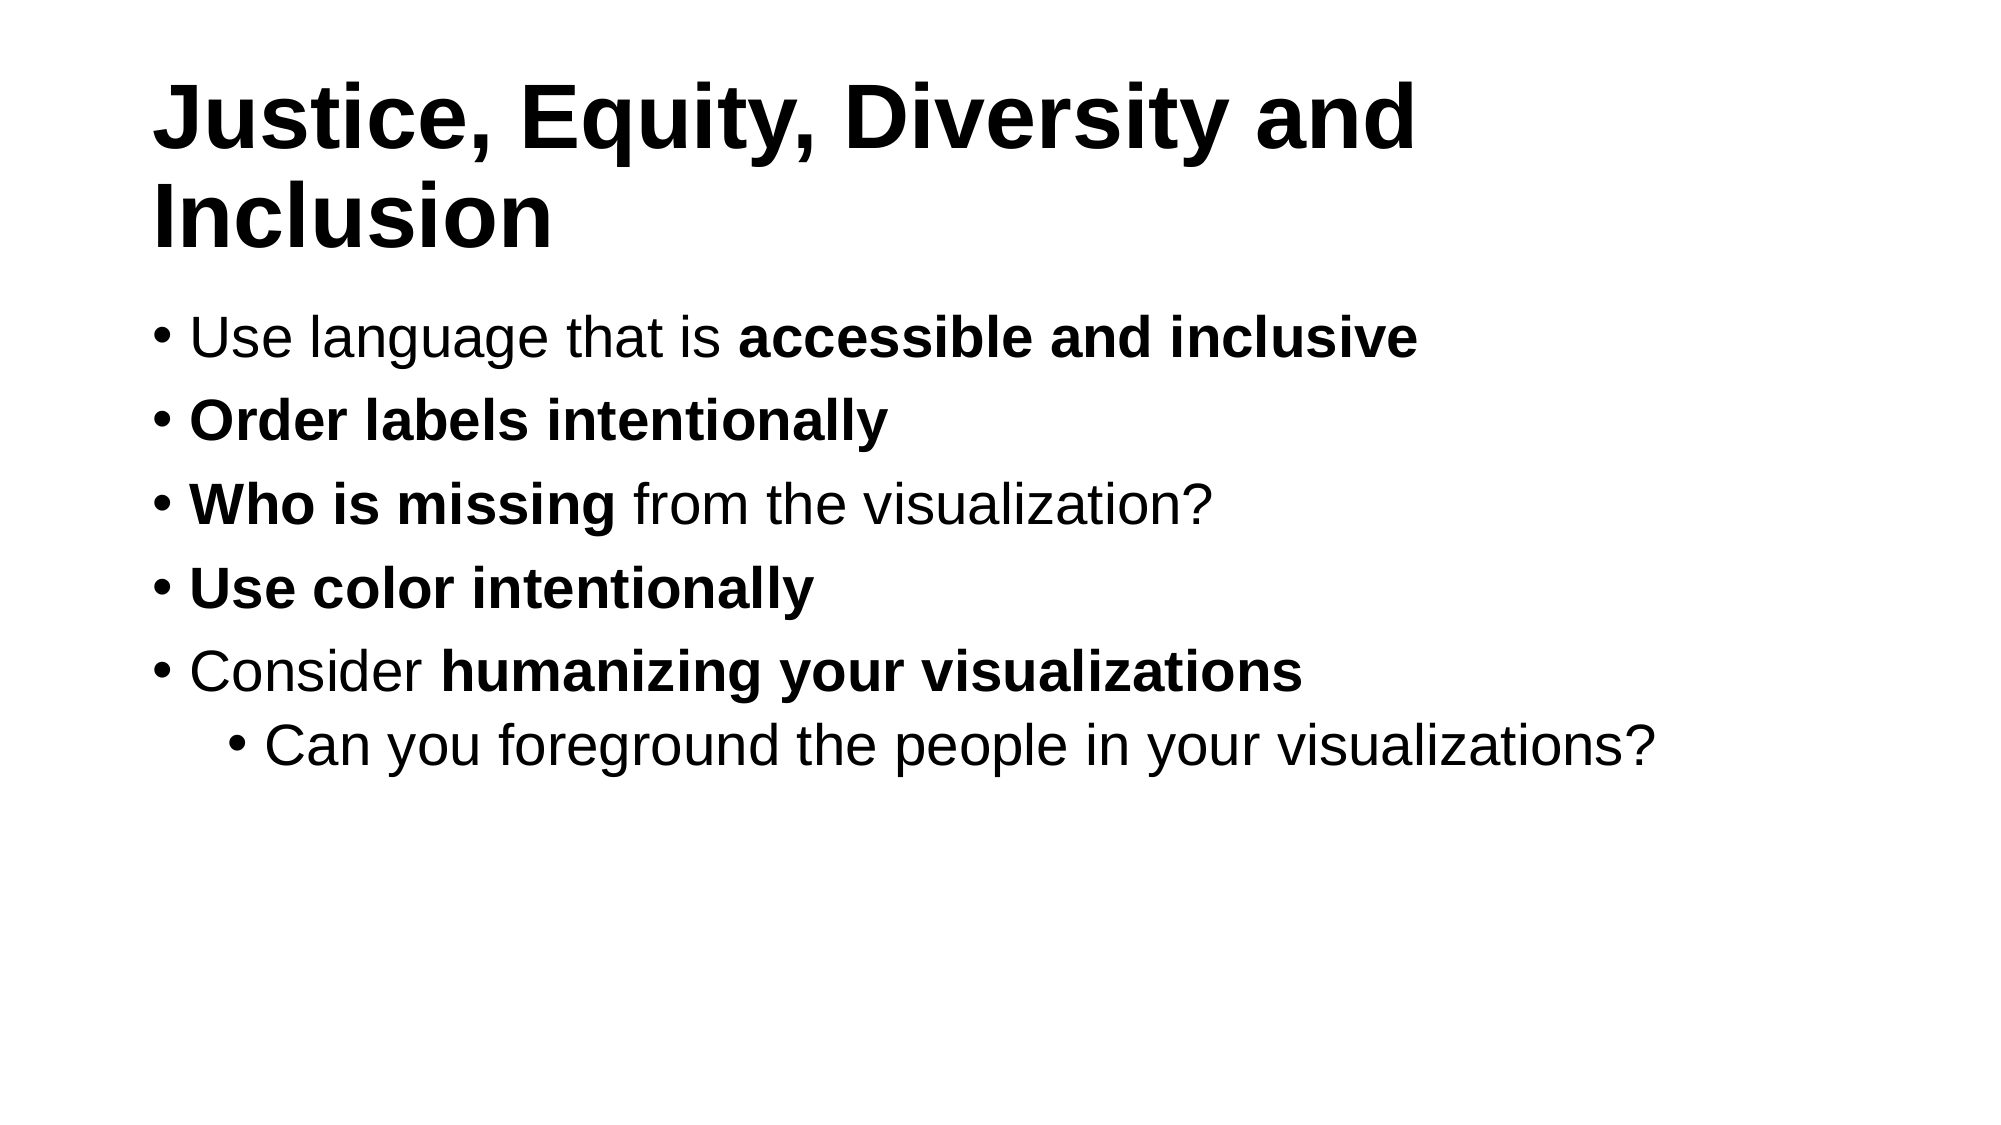

# Justice, Equity, Diversity and Inclusion
Use language that is accessible and inclusive
Order labels intentionally
Who is missing from the visualization?
Use color intentionally
Consider humanizing your visualizations
Can you foreground the people in your visualizations?